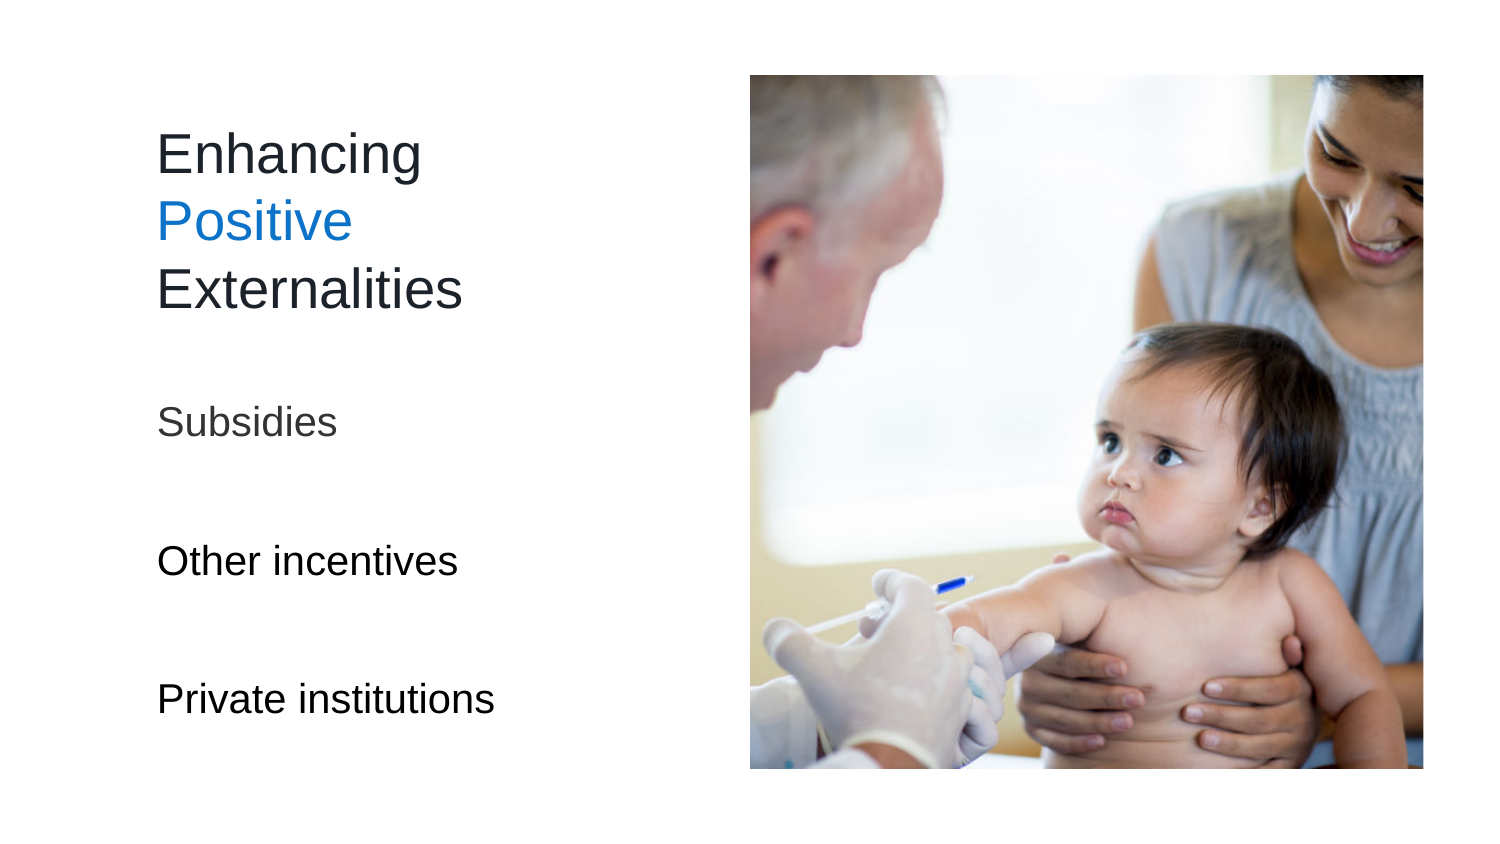

Enhancing Positive Externalities
Subsidies
Other incentives
Private institutions